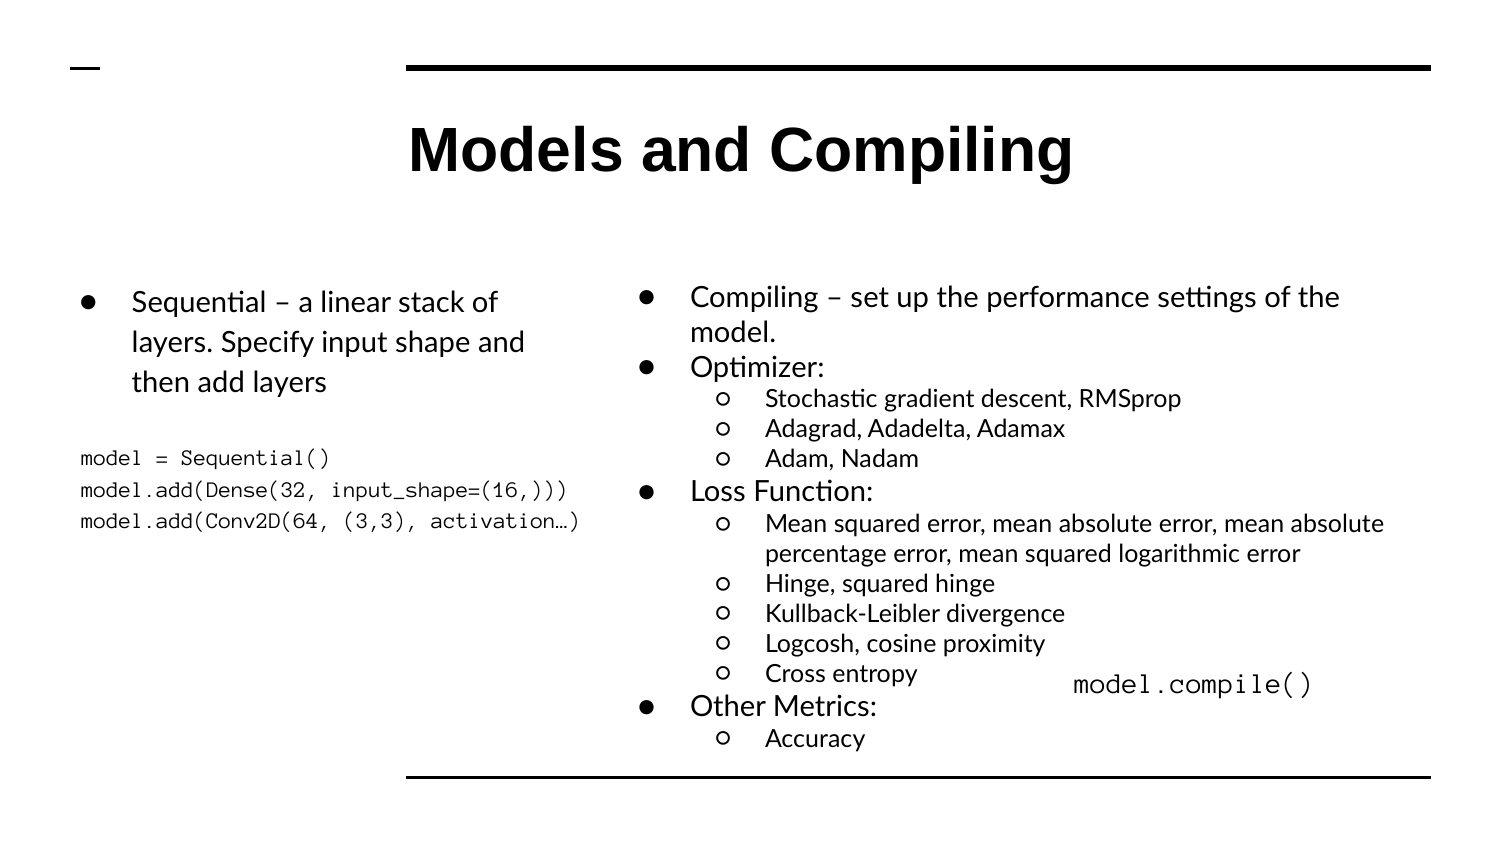

# Models and Compiling
Sequential – a linear stack of layers. Specify input shape and then add layers

model = Sequential()
model.add(Dense(32, input_shape=(16,)))
model.add(Conv2D(64, (3,3), activation…)

Compiling – set up the performance settings of the model.
Optimizer:
Stochastic gradient descent, RMSprop
Adagrad, Adadelta, Adamax
Adam, Nadam
Loss Function:
Mean squared error, mean absolute error, mean absolute percentage error, mean squared logarithmic error
Hinge, squared hinge
Kullback-Leibler divergence
Logcosh, cosine proximity
Cross entropy
Other Metrics:
Accuracy
model.compile()